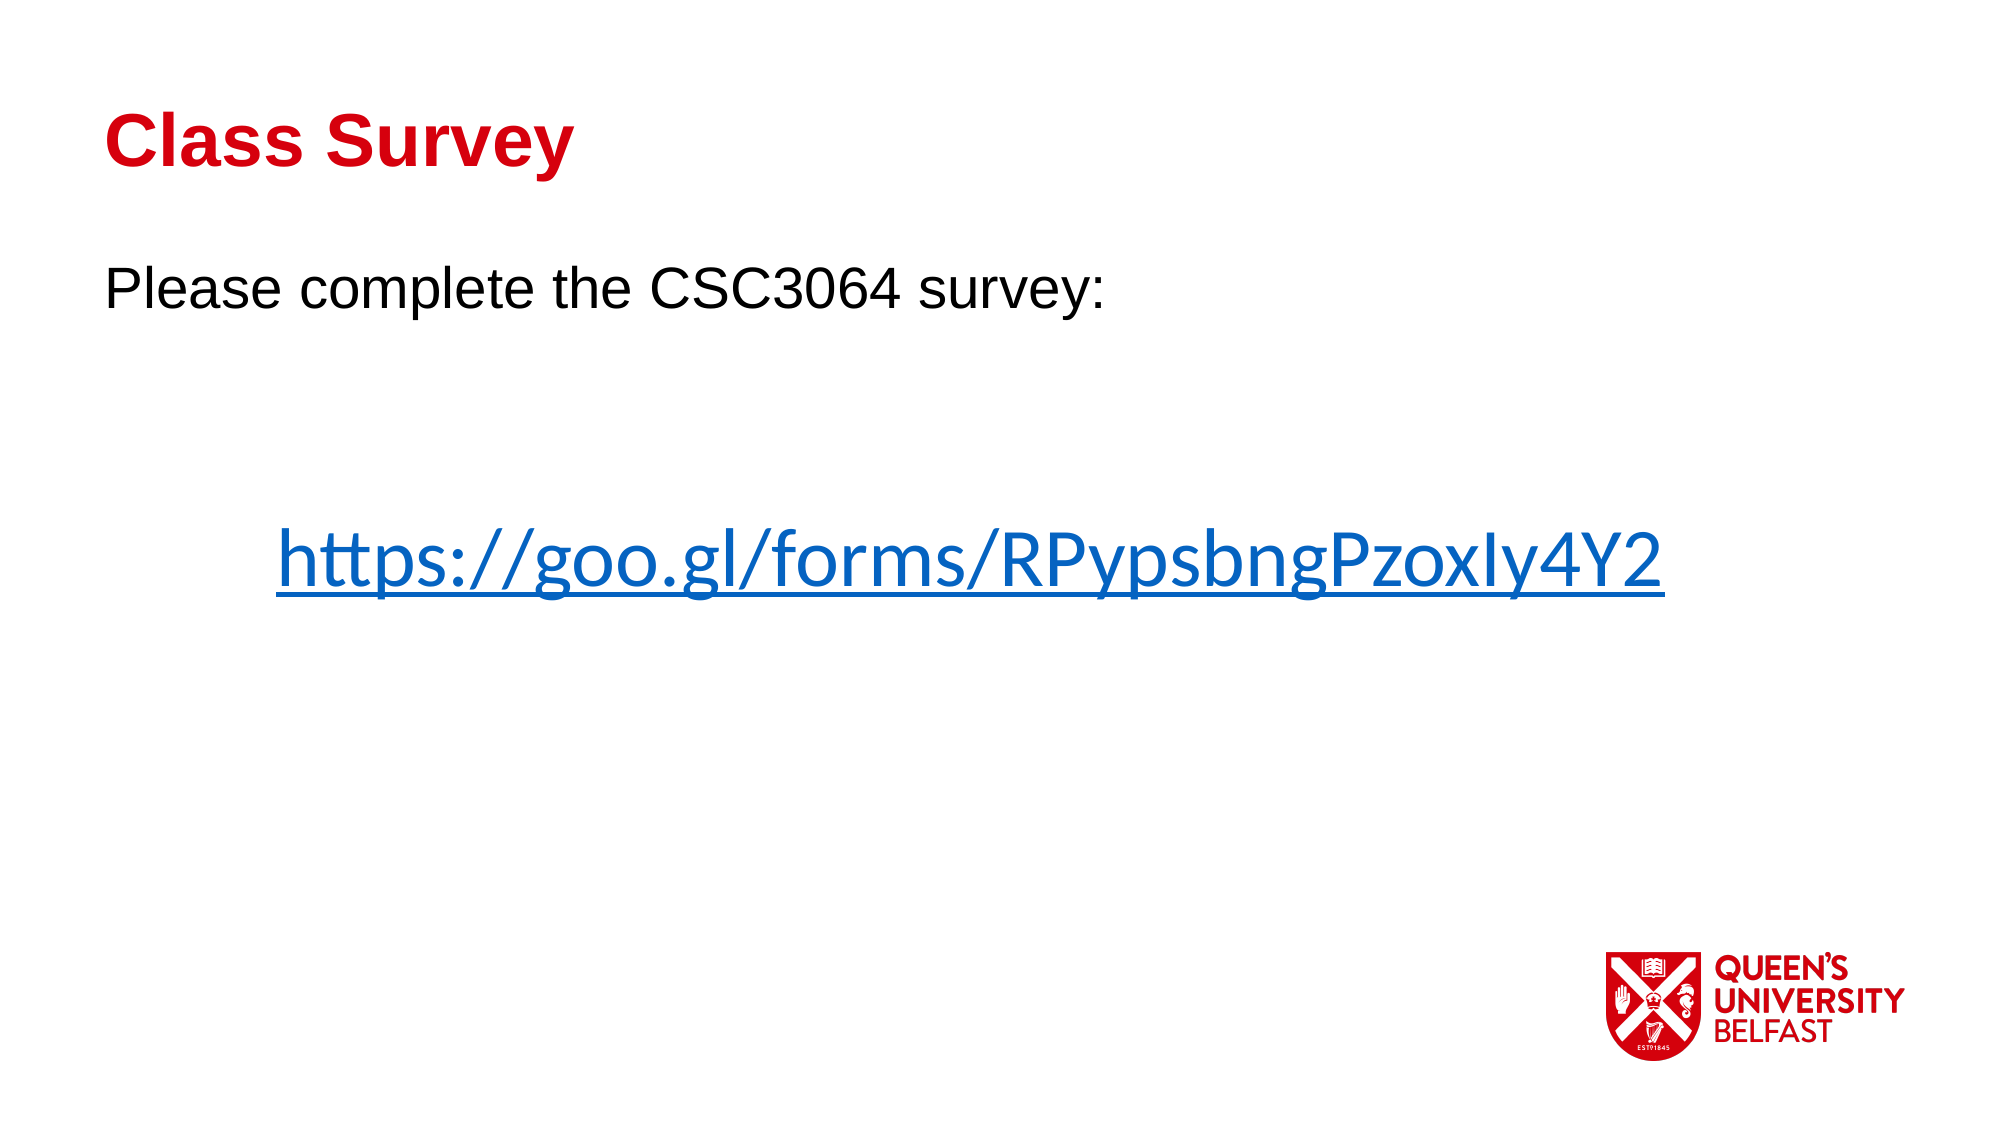

Class Survey

Please complete the CSC3064 survey:
https://goo.gl/forms/RPypsbngPzoxIy4Y2